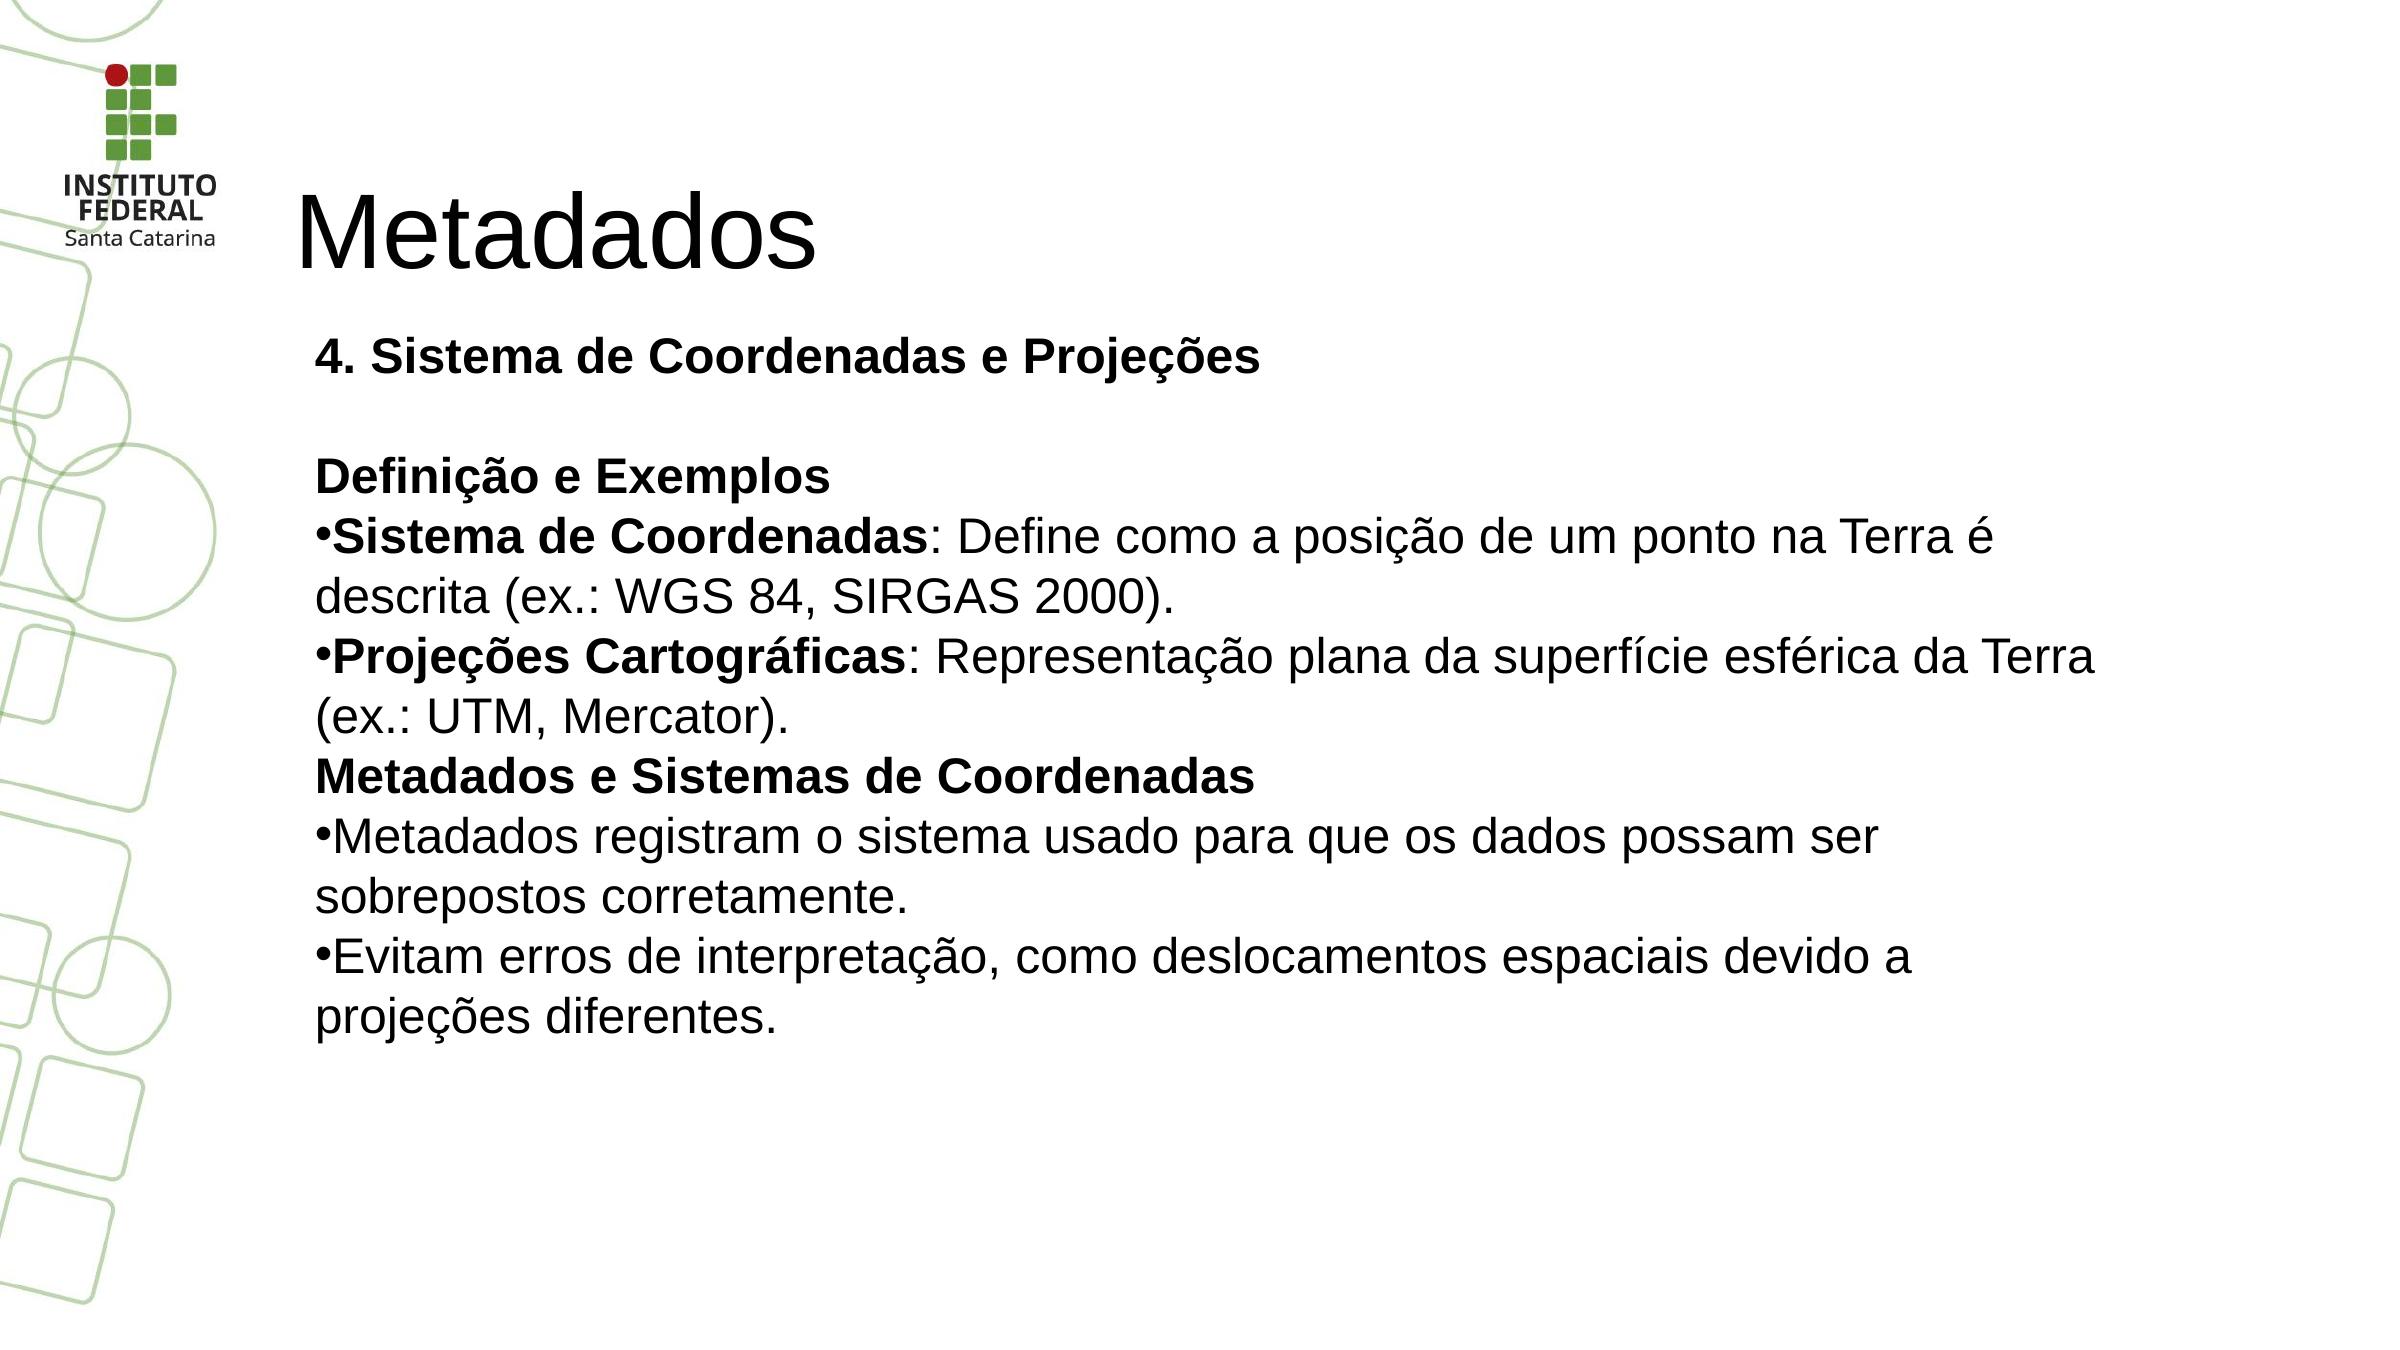

Metadados
4. Sistema de Coordenadas e Projeções

Definição e Exemplos
Sistema de Coordenadas: Define como a posição de um ponto na Terra é descrita (ex.: WGS 84, SIRGAS 2000).
Projeções Cartográficas: Representação plana da superfície esférica da Terra (ex.: UTM, Mercator).
Metadados e Sistemas de Coordenadas
Metadados registram o sistema usado para que os dados possam ser sobrepostos corretamente.
Evitam erros de interpretação, como deslocamentos espaciais devido a projeções diferentes.